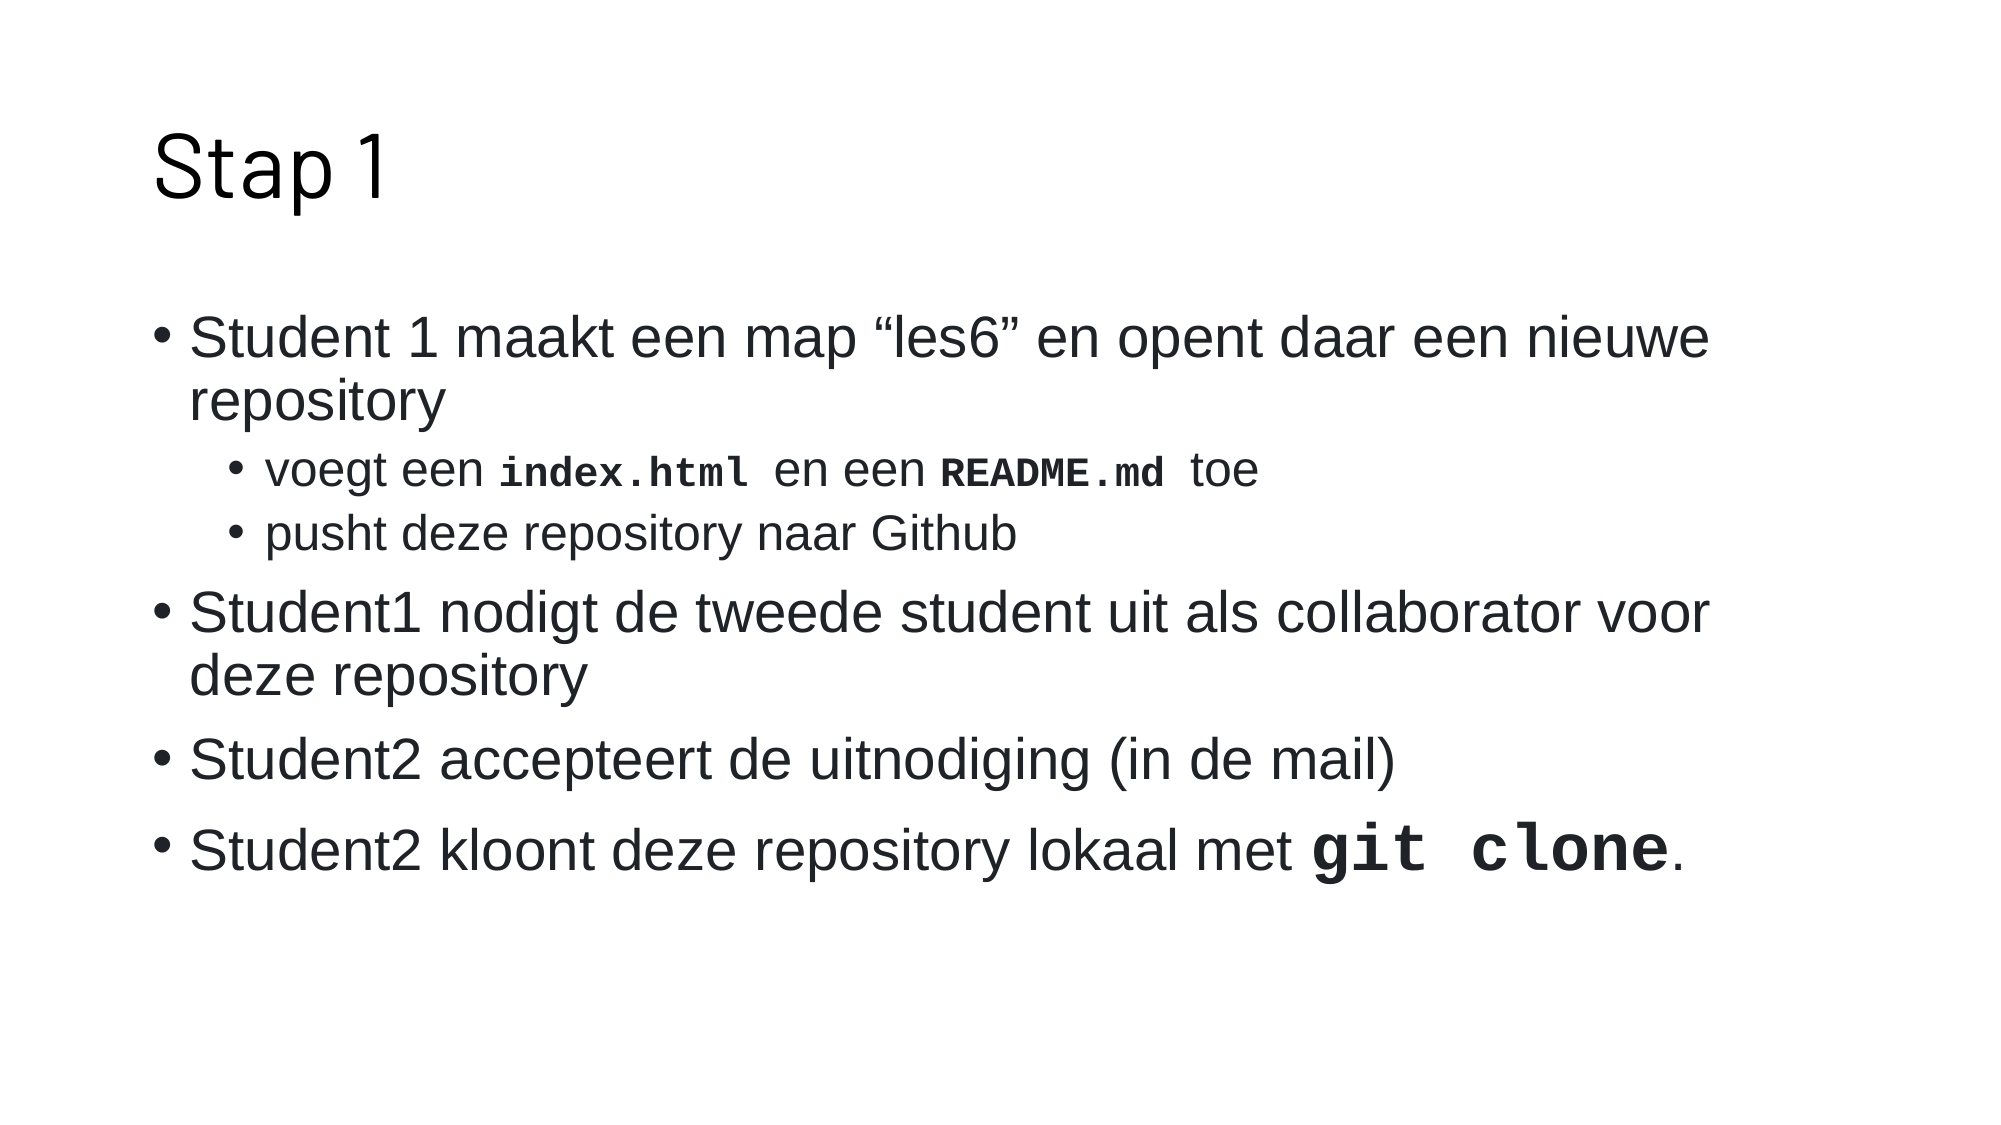

# Stap 1
Student 1 maakt een map “les6” en opent daar een nieuwe repository
voegt een index.html en een README.md toe
pusht deze repository naar Github
Student1 nodigt de tweede student uit als collaborator voor deze repository
Student2 accepteert de uitnodiging (in de mail)
Student2 kloont deze repository lokaal met git clone.